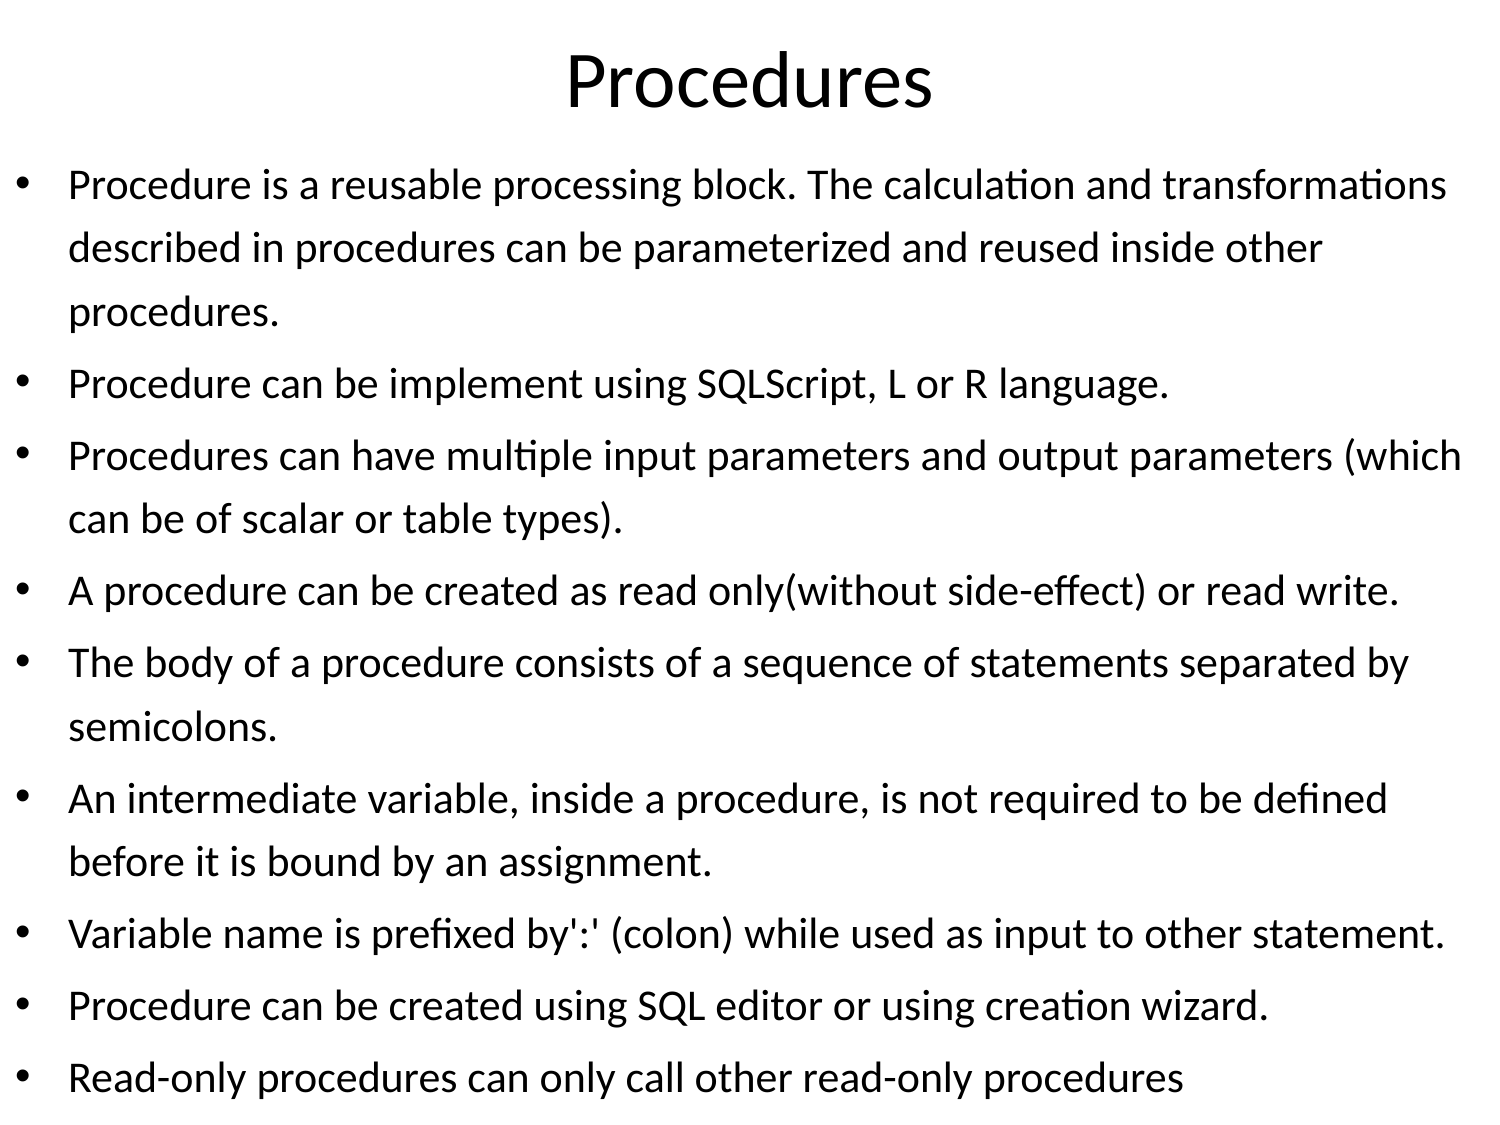

# Procedures
Procedure is a reusable processing block. The calculation and transformations described in procedures can be parameterized and reused inside other procedures.
Procedure can be implement using SQLScript, L or R language.
Procedures can have multiple input parameters and output parameters (which can be of scalar or table types).
A procedure can be created as read only(without side-effect) or read write.
The body of a procedure consists of a sequence of statements separated by semicolons.
An intermediate variable, inside a procedure, is not required to be defined before it is bound by an assignment.
Variable name is prefixed by':' (colon) while used as input to other statement.
Procedure can be created using SQL editor or using creation wizard.
Read-only procedures can only call other read-only procedures